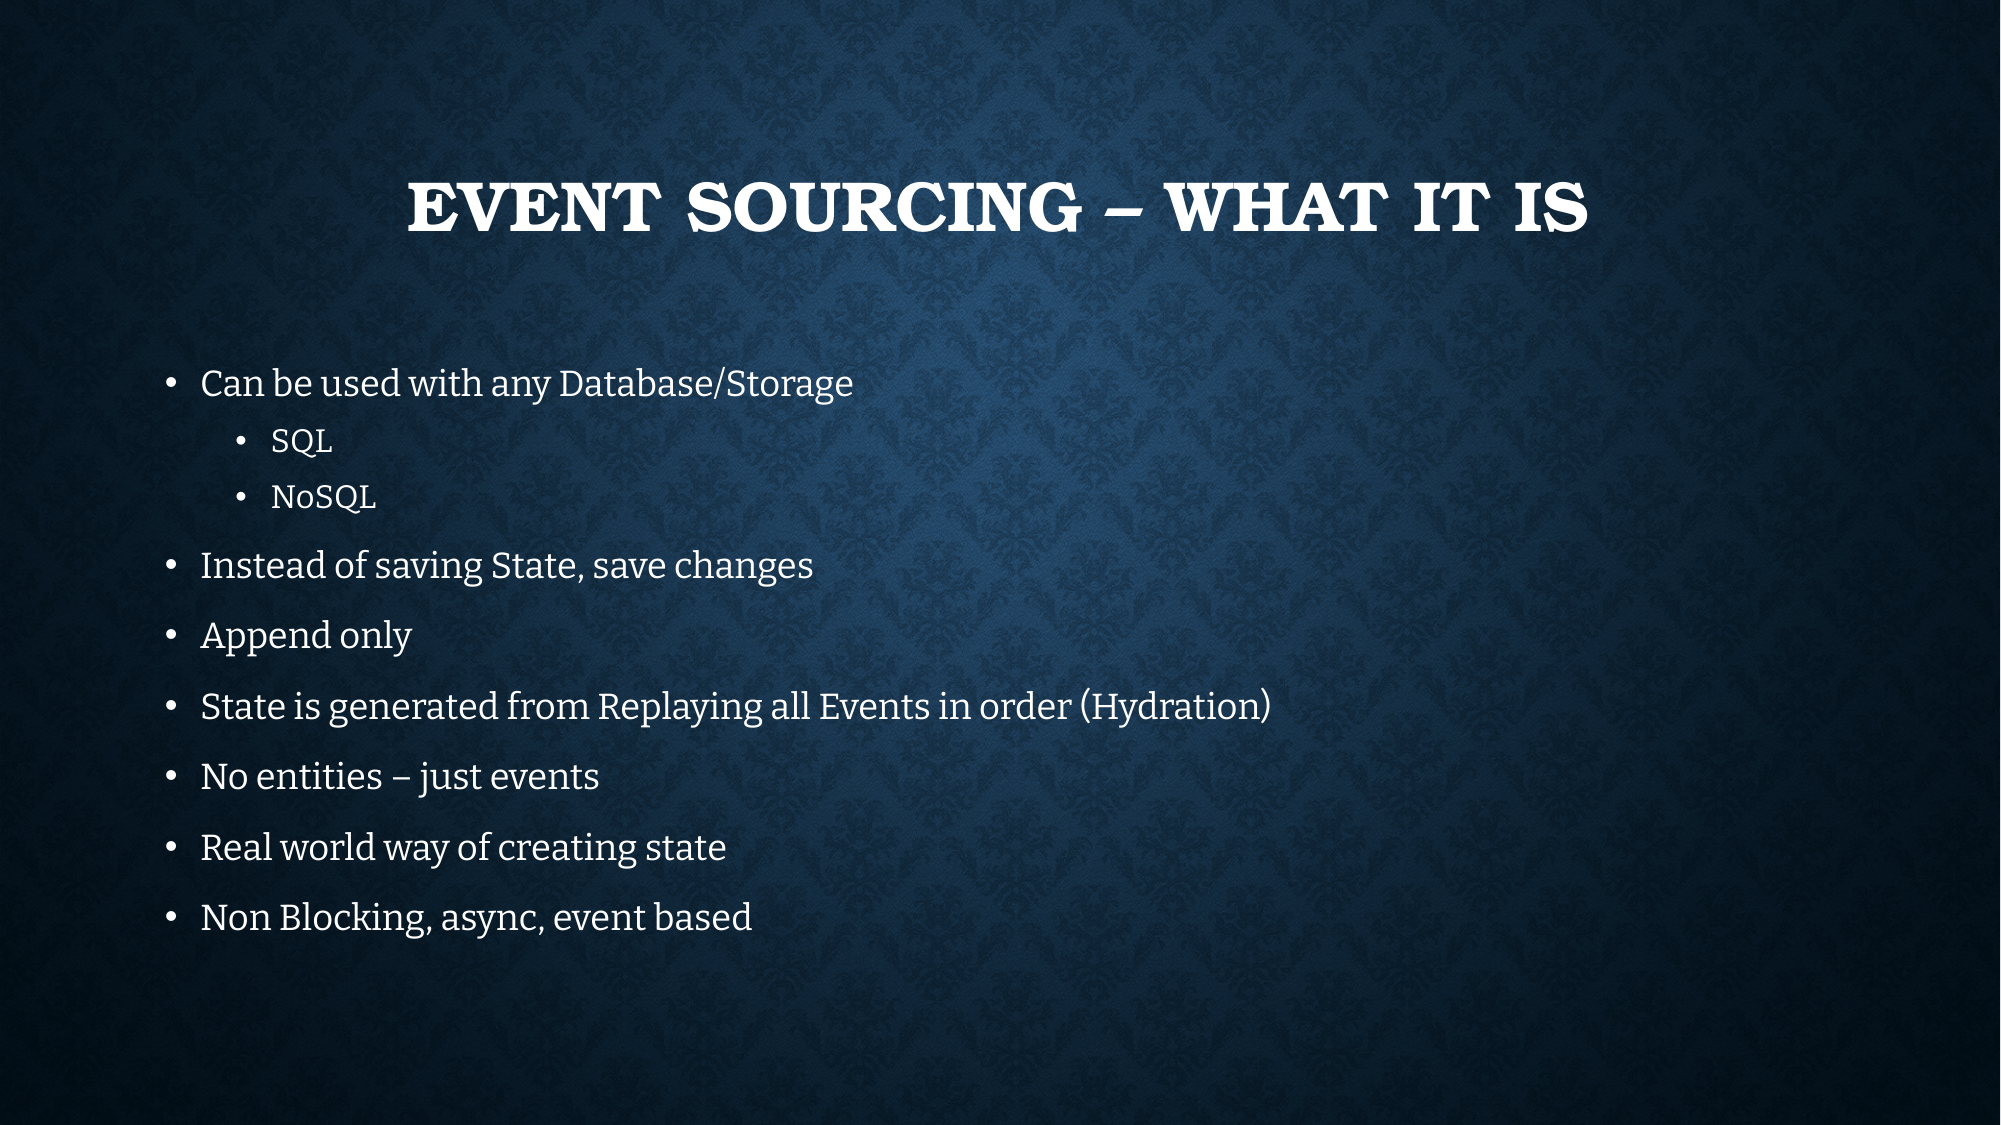

# Event Sourcing – What it is
Can be used with any Database/Storage
SQL
NoSQL
Instead of saving State, save changes
Append only
State is generated from Replaying all Events in order (Hydration)
No entities – just events
Real world way of creating state
Non Blocking, async, event based